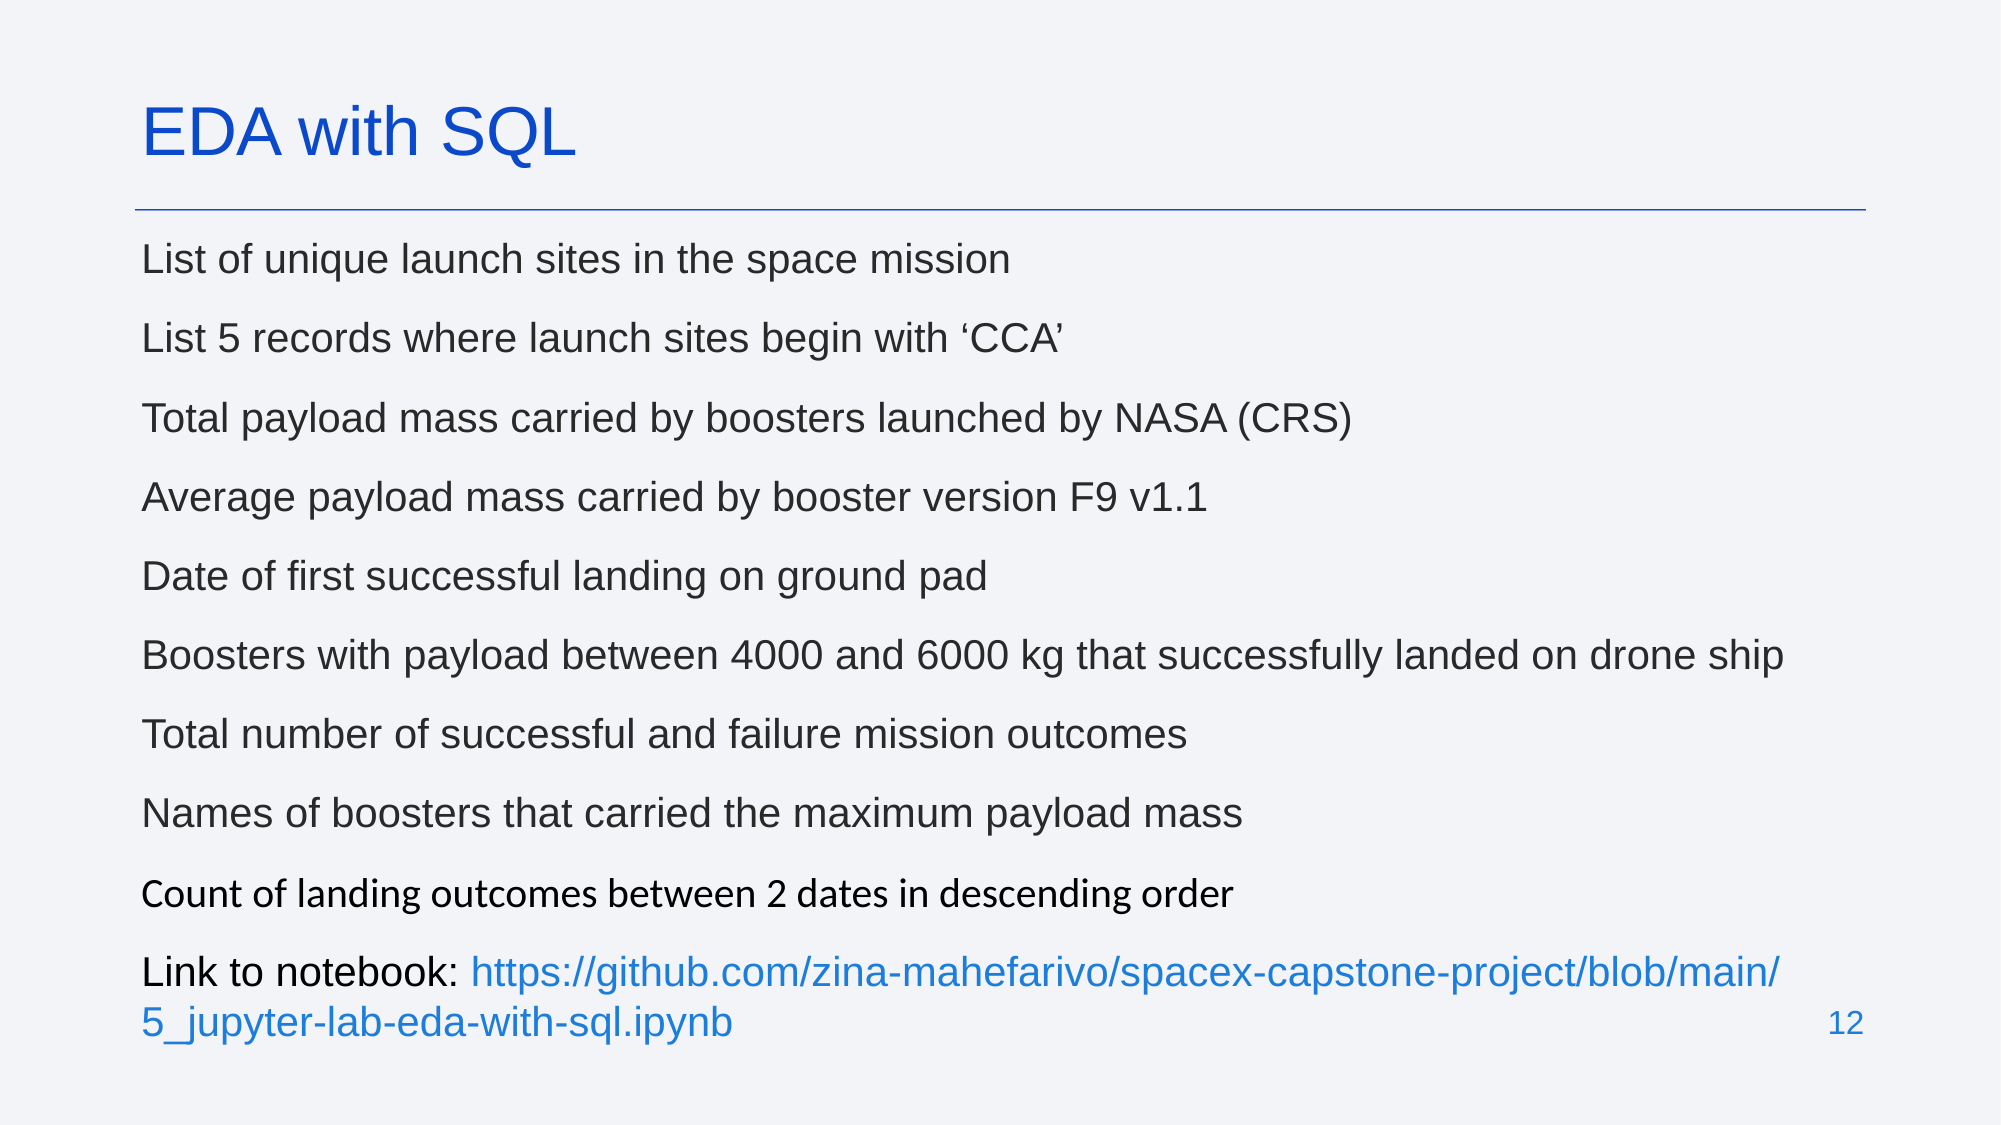

EDA with SQL
List of unique launch sites in the space mission
List 5 records where launch sites begin with ‘CCA’
Total payload mass carried by boosters launched by NASA (CRS)
Average payload mass carried by booster version F9 v1.1
Date of first successful landing on ground pad
Boosters with payload between 4000 and 6000 kg that successfully landed on drone ship
Total number of successful and failure mission outcomes
Names of boosters that carried the maximum payload mass
Count of landing outcomes between 2 dates in descending order
Link to notebook: https://github.com/zina-mahefarivo/spacex-capstone-project/blob/main/5_jupyter-lab-eda-with-sql.ipynb

12